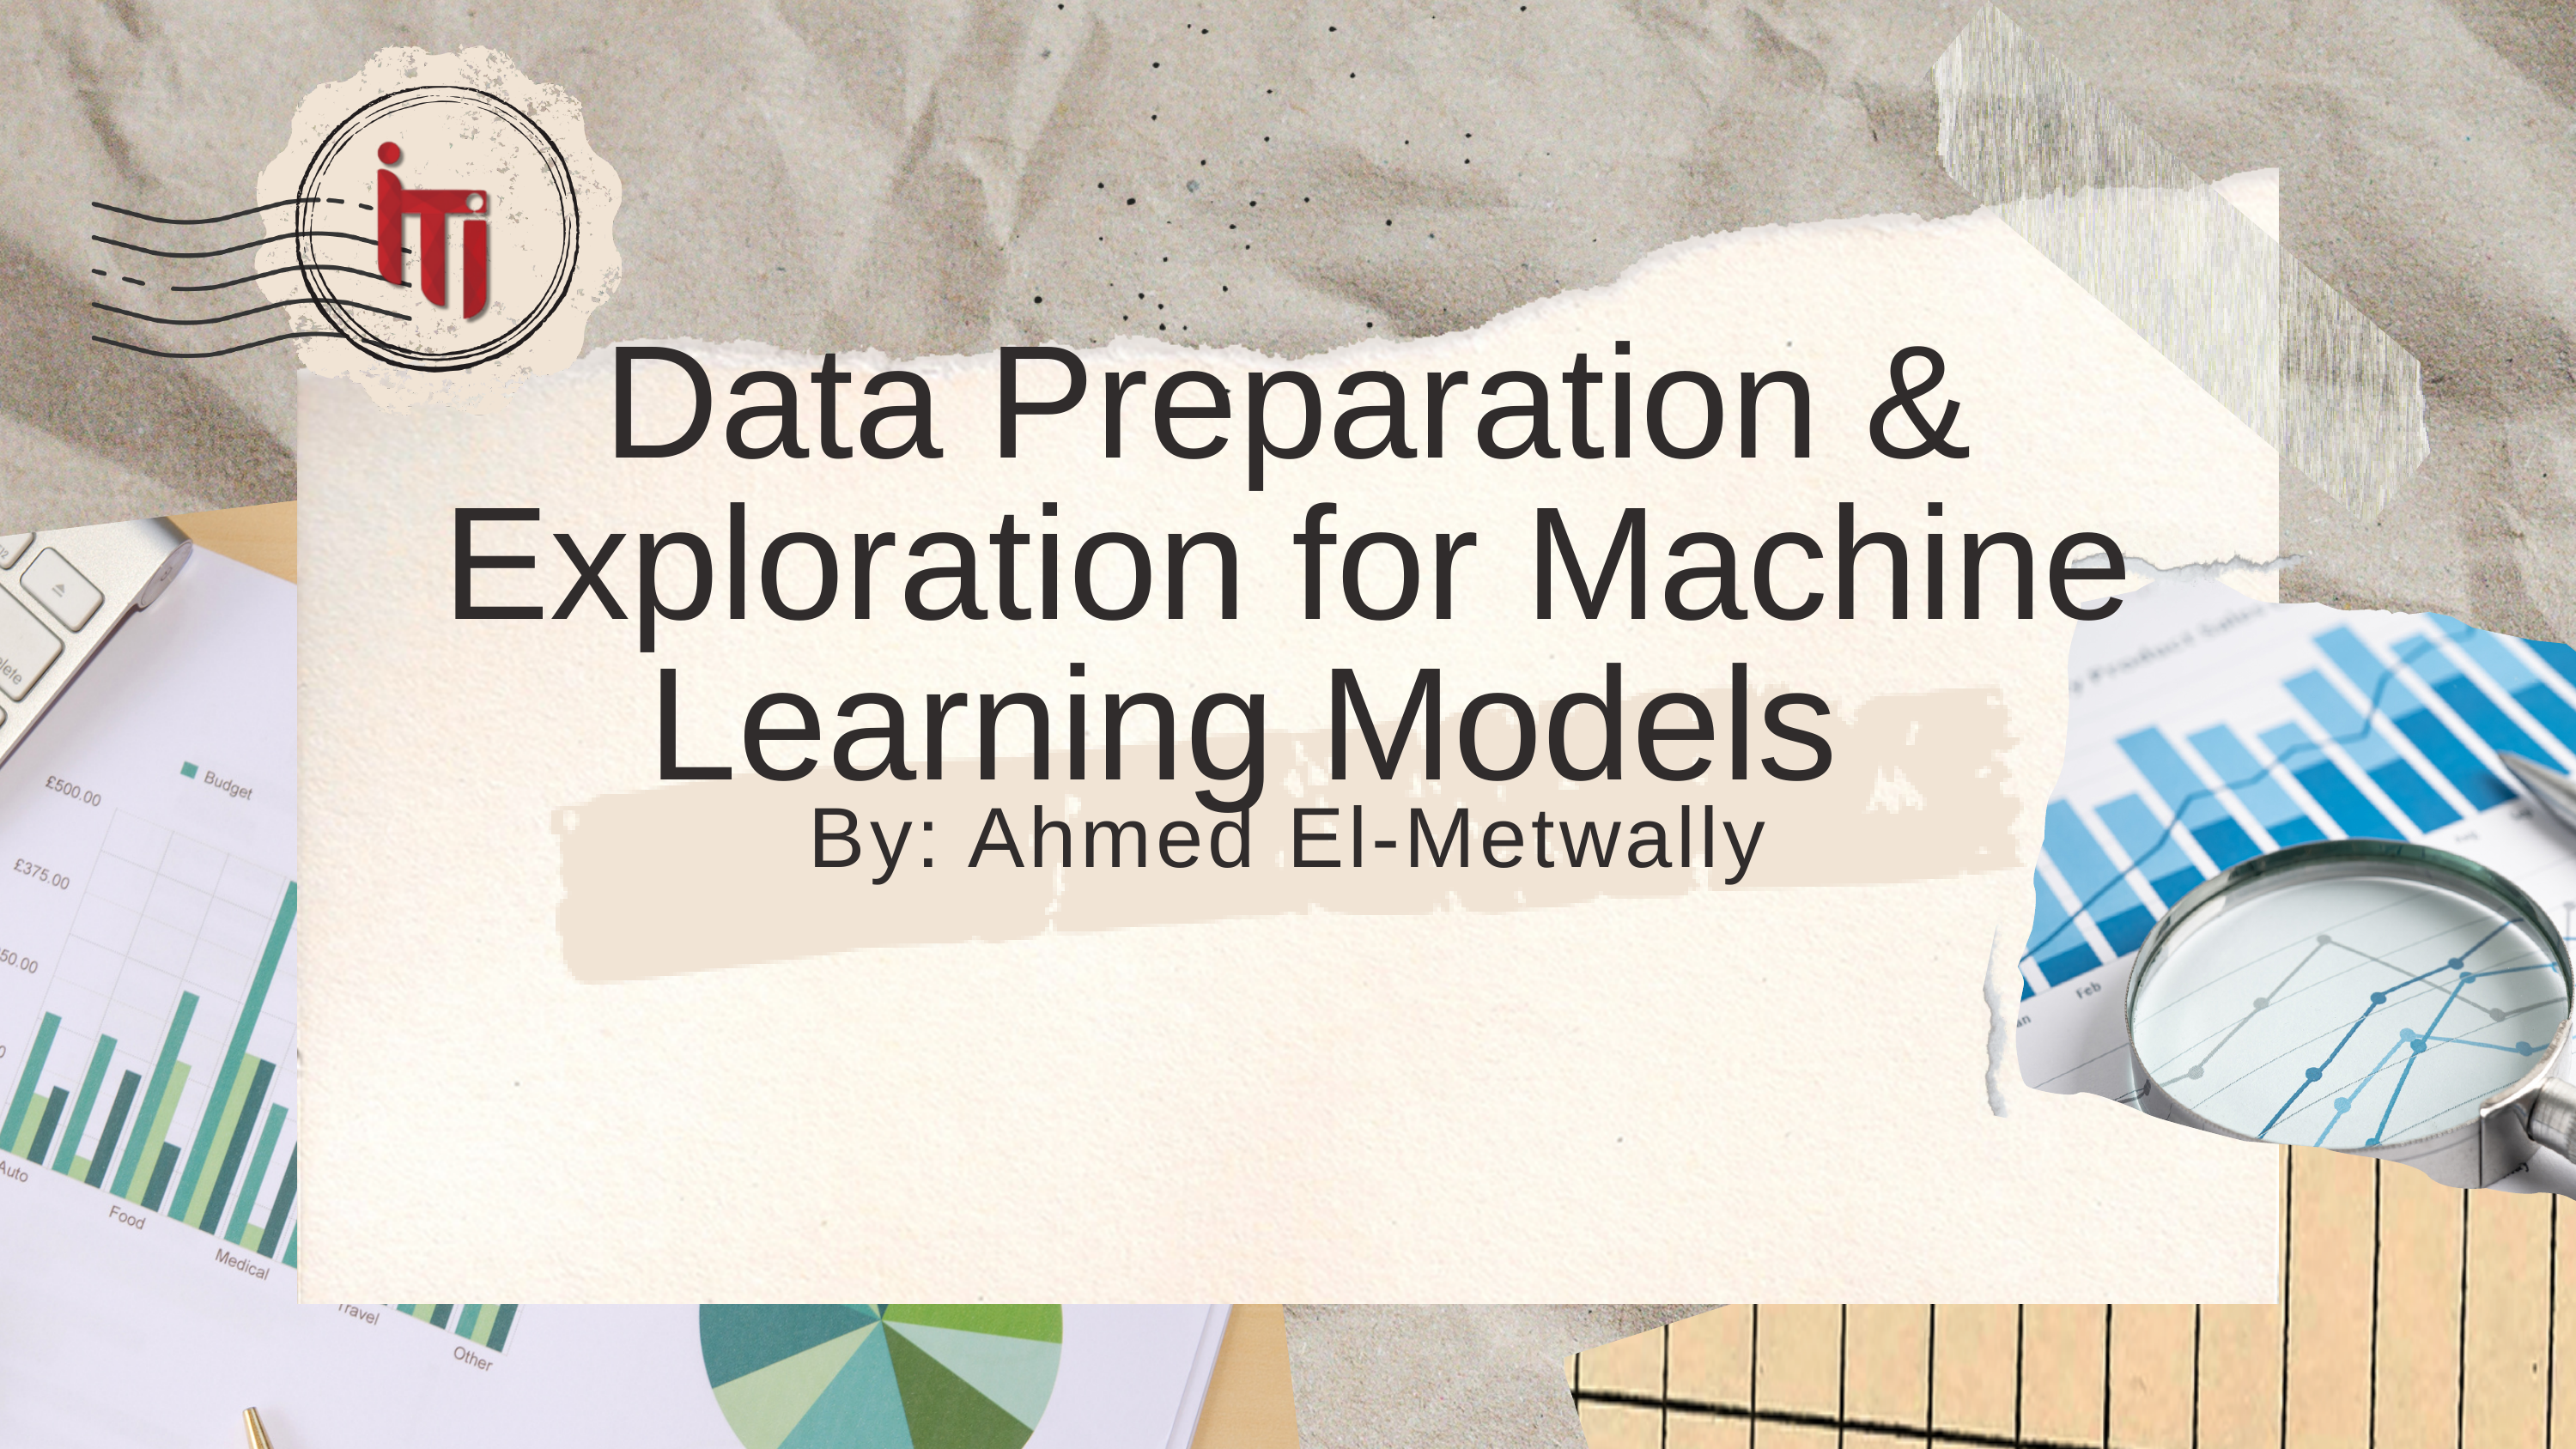

Data Preparation & Exploration for Machine Learning Models

By: Ahmed El-Metwally